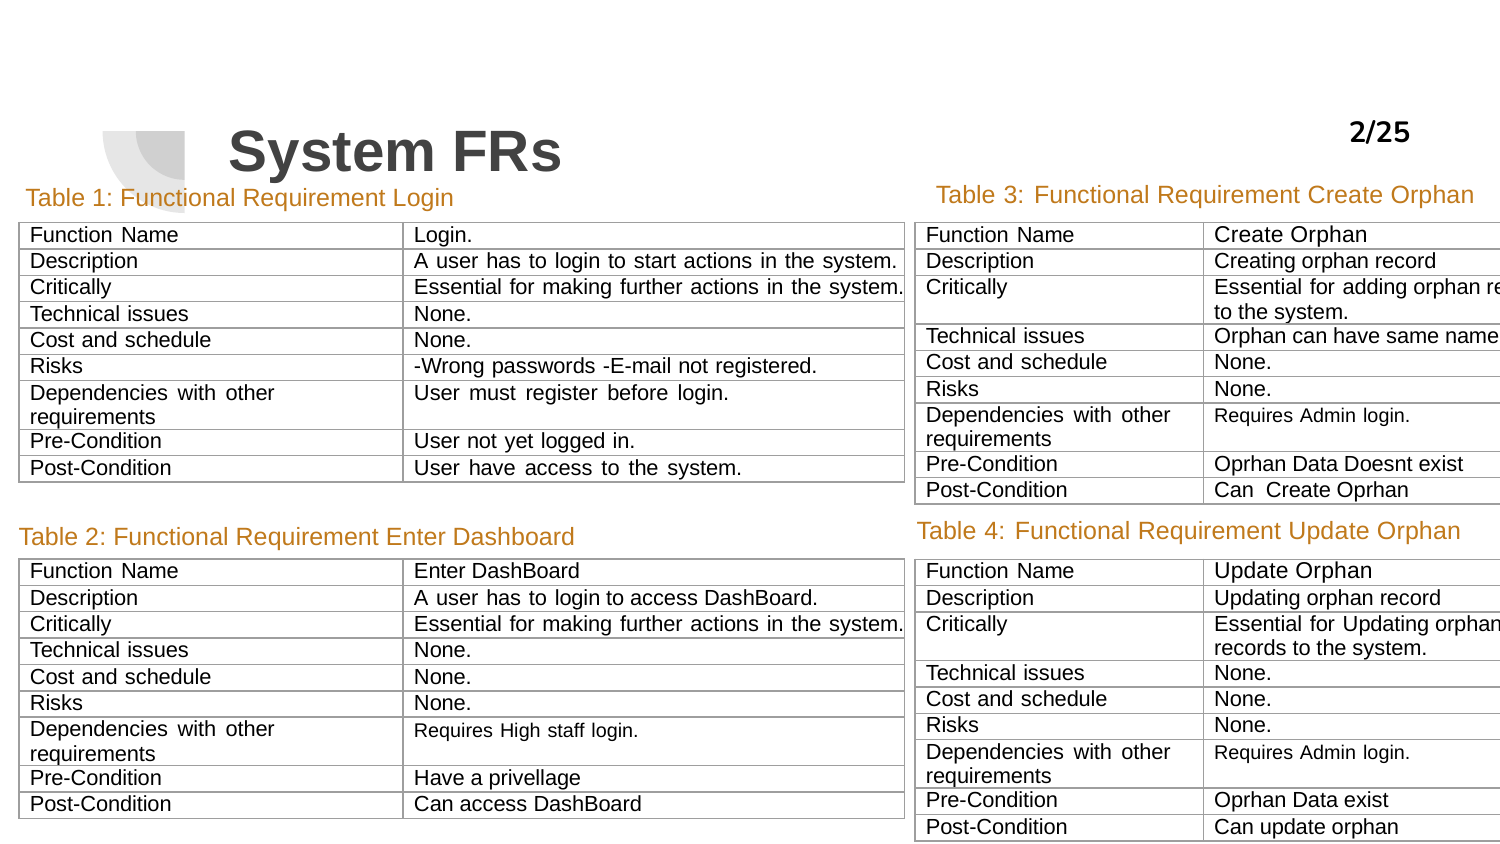

# System FRs
2/25
Table 1: Functional Requirement Login
Table 3: Functional Requirement Create Orphan
| Function Name | Login. |
| --- | --- |
| Description | A user has to login to start actions in the system. |
| Critically | Essential for making further actions in the system. |
| Technical issues | None. |
| Cost and schedule | None. |
| Risks | -Wrong passwords -E-mail not registered. |
| Dependencies with other requirements | User must register before login. |
| Pre-Condition | User not yet logged in. |
| Post-Condition | User have access to the system. |
| Function Name | Create Orphan |
| --- | --- |
| Description | Creating orphan record |
| Critically | Essential for adding orphan records to the system. |
| Technical issues | Orphan can have same name. |
| Cost and schedule | None. |
| Risks | None. |
| Dependencies with other requirements | Requires Admin login. |
| Pre-Condition | Oprhan Data Doesnt exist |
| Post-Condition | Can Create Oprhan |
Table 4: Functional Requirement Update Orphan
Table 2: Functional Requirement Enter Dashboard
| Function Name | Enter DashBoard |
| --- | --- |
| Description | A user has to login to access DashBoard. |
| Critically | Essential for making further actions in the system. |
| Technical issues | None. |
| Cost and schedule | None. |
| Risks | None. |
| Dependencies with other requirements | Requires High staff login. |
| Pre-Condition | Have a privellage |
| Post-Condition | Can access DashBoard |
| Function Name | Update Orphan |
| --- | --- |
| Description | Updating orphan record |
| Critically | Essential for Updating orphan records to the system. |
| Technical issues | None. |
| Cost and schedule | None. |
| Risks | None. |
| Dependencies with other requirements | Requires Admin login. |
| Pre-Condition | Oprhan Data exist |
| Post-Condition | Can update orphan |